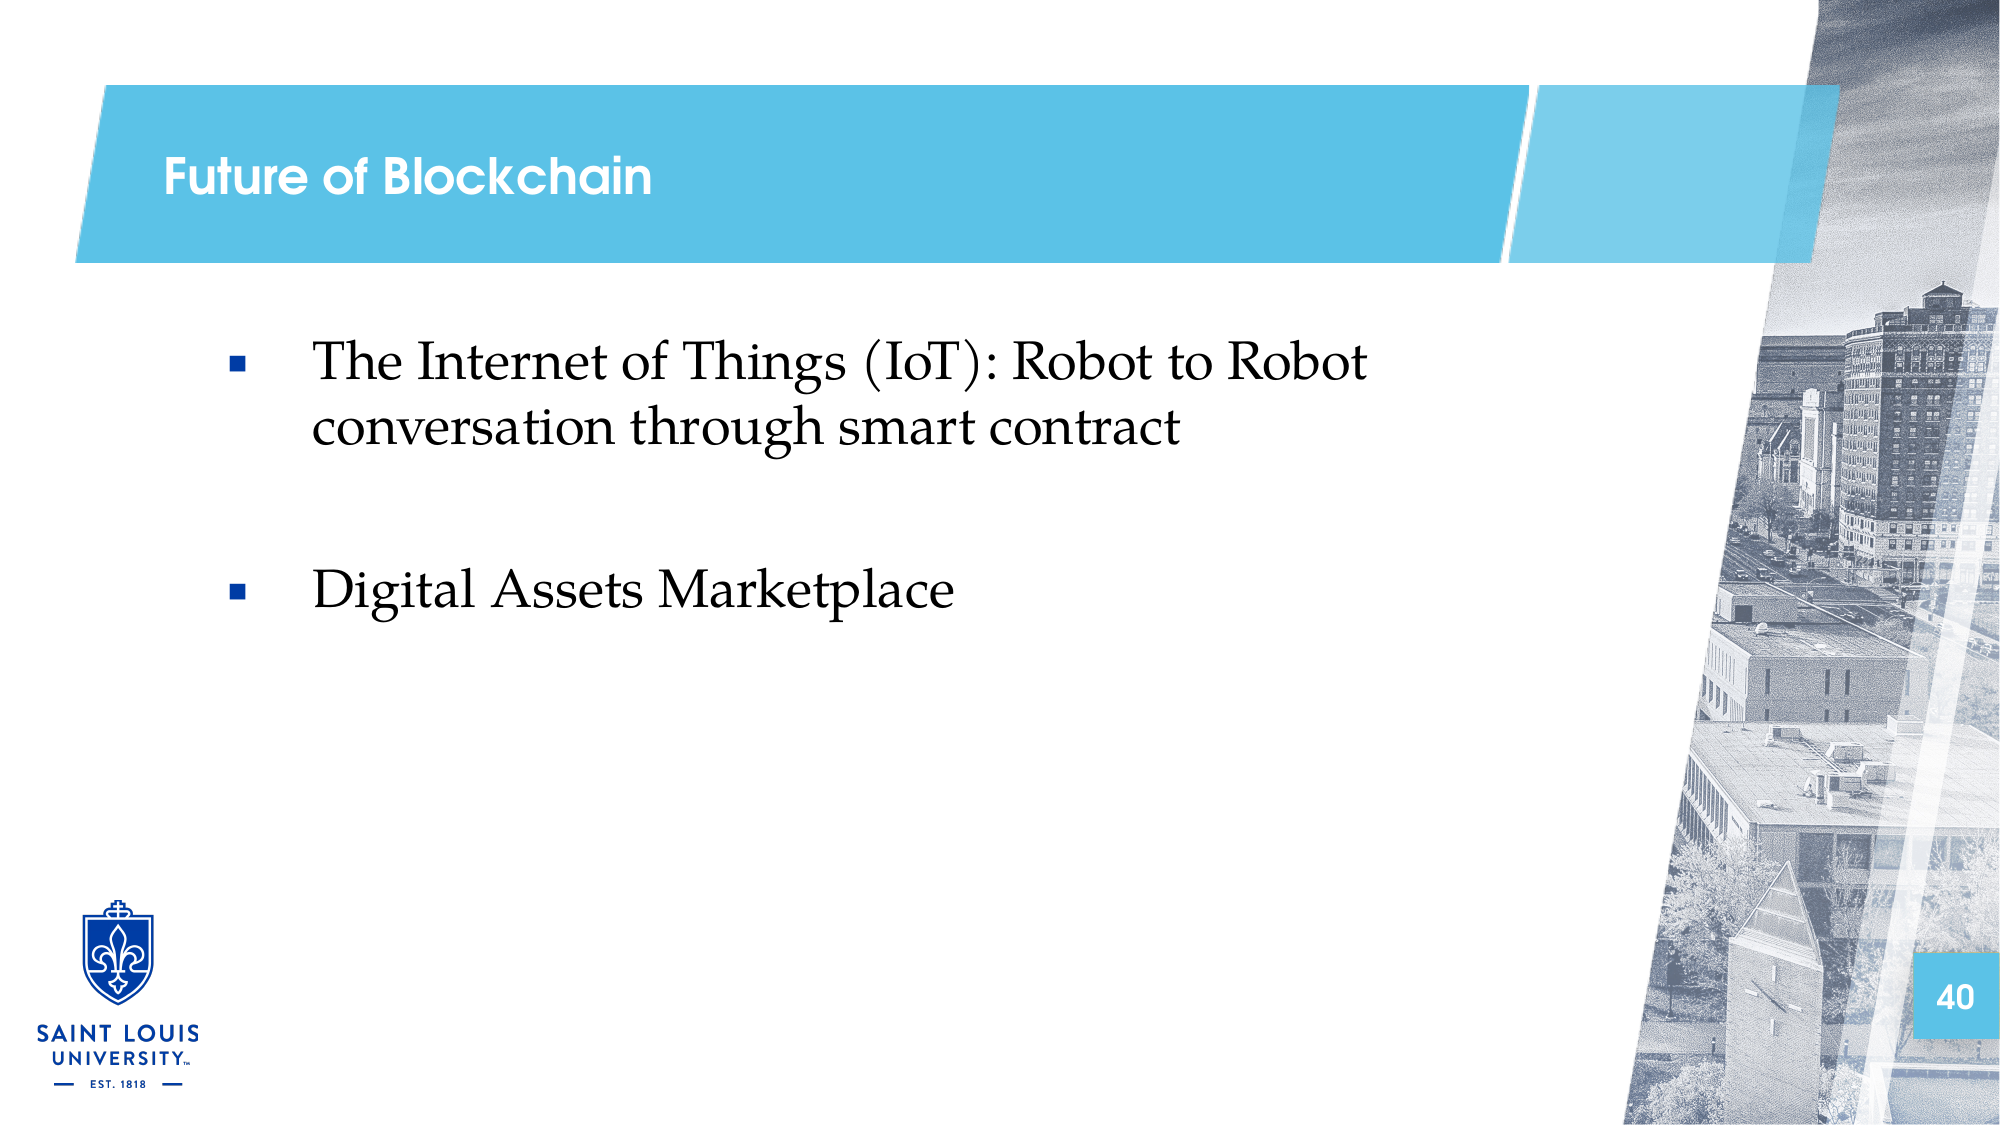

# Future of Blockchain
The Internet of Things (IoT): Robot to Robot conversation through smart contract

Digital Assets Marketplace
40